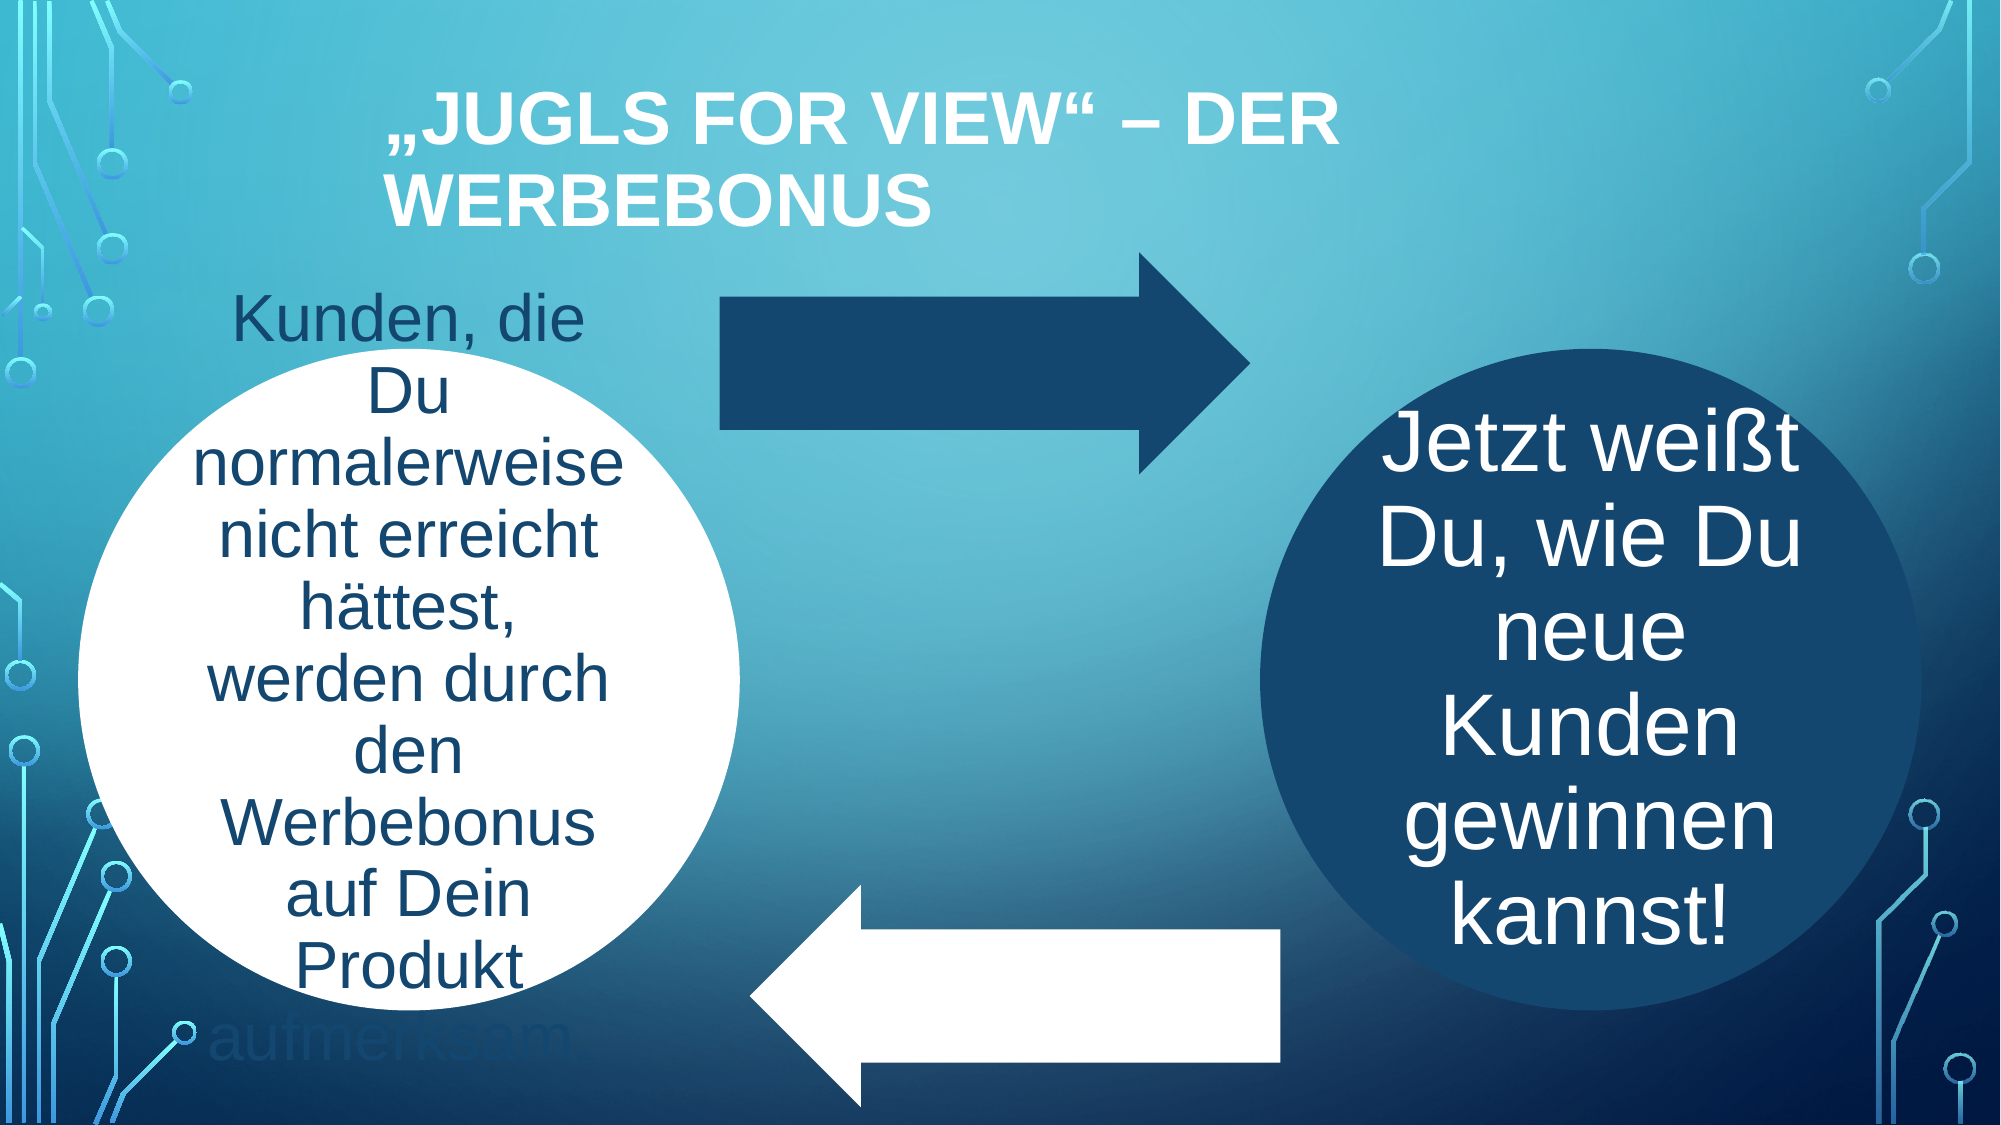

# „Jugls for view“ – Der Werbebonus
Kunden, die Du normalerweise nicht erreicht hättest, werden durch den Werbebonus auf Dein Produkt aufmerksam.

Jetzt weißt Du, wie Du neue Kunden gewinnen kannst!